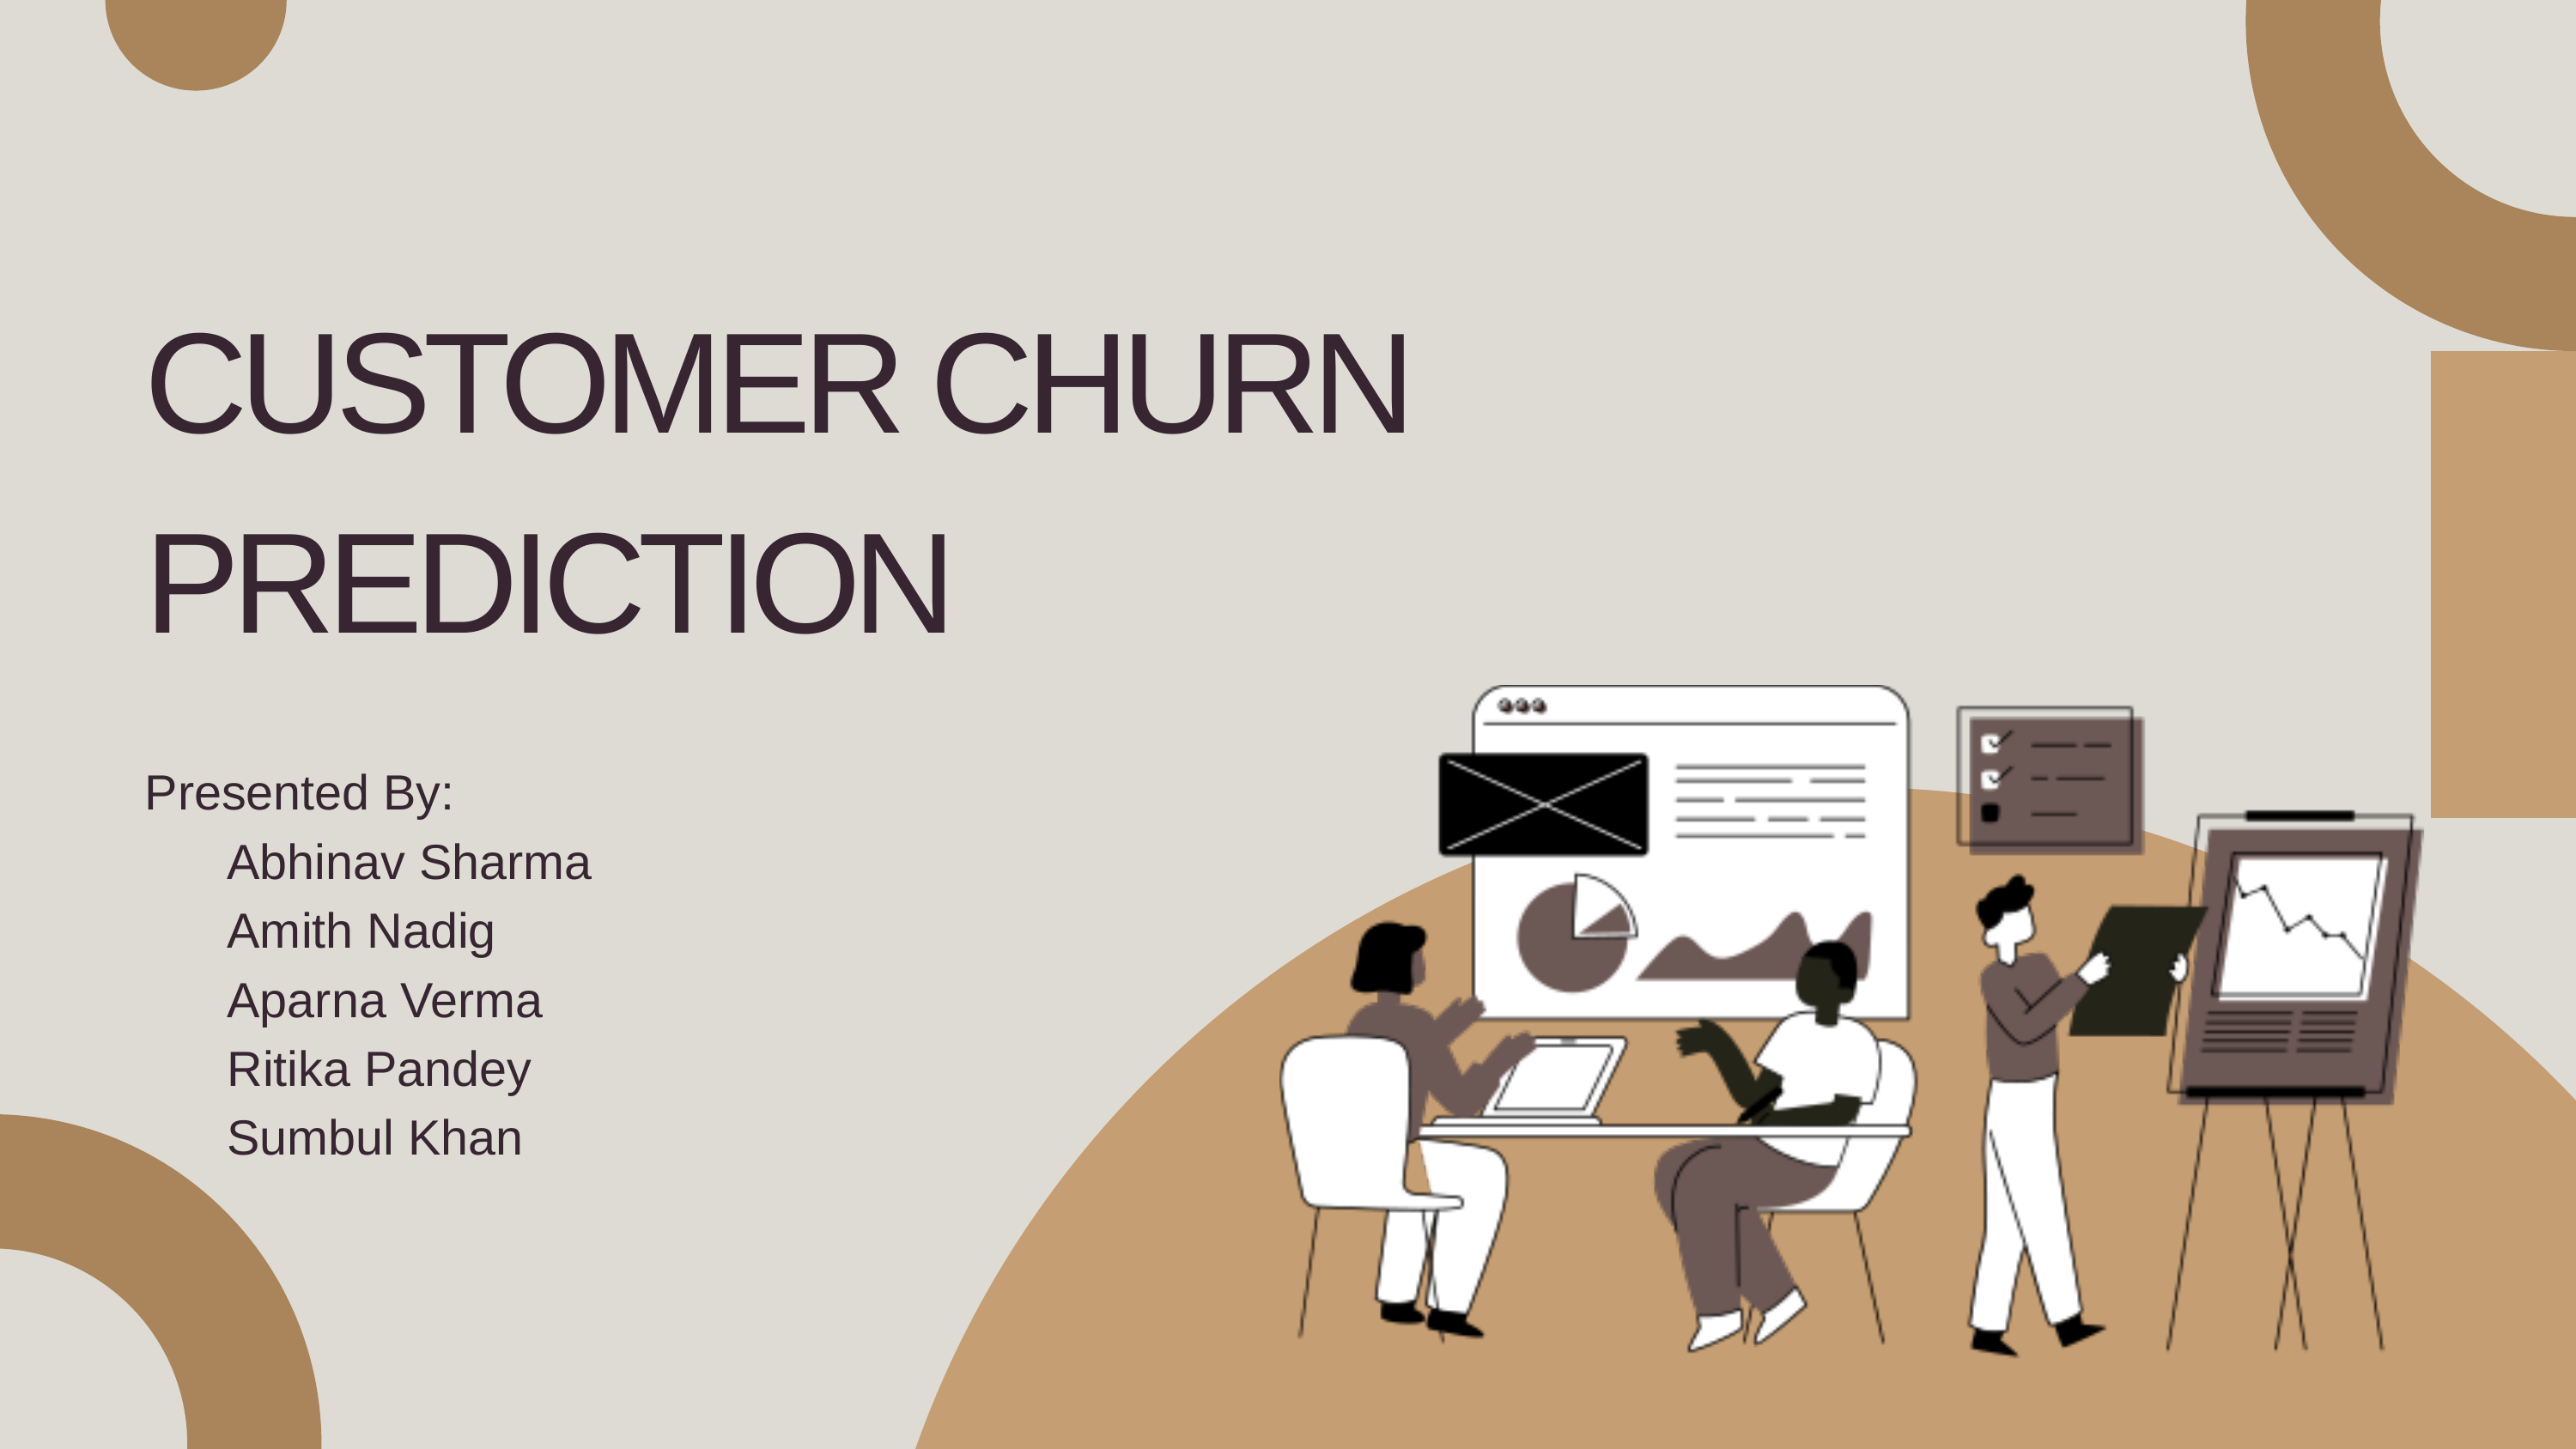

CUSTOMER CHURN PREDICTION

Presented By:
      Abhinav Sharma
      Amith Nadig
      Aparna Verma
      Ritika Pandey
      Sumbul Khan